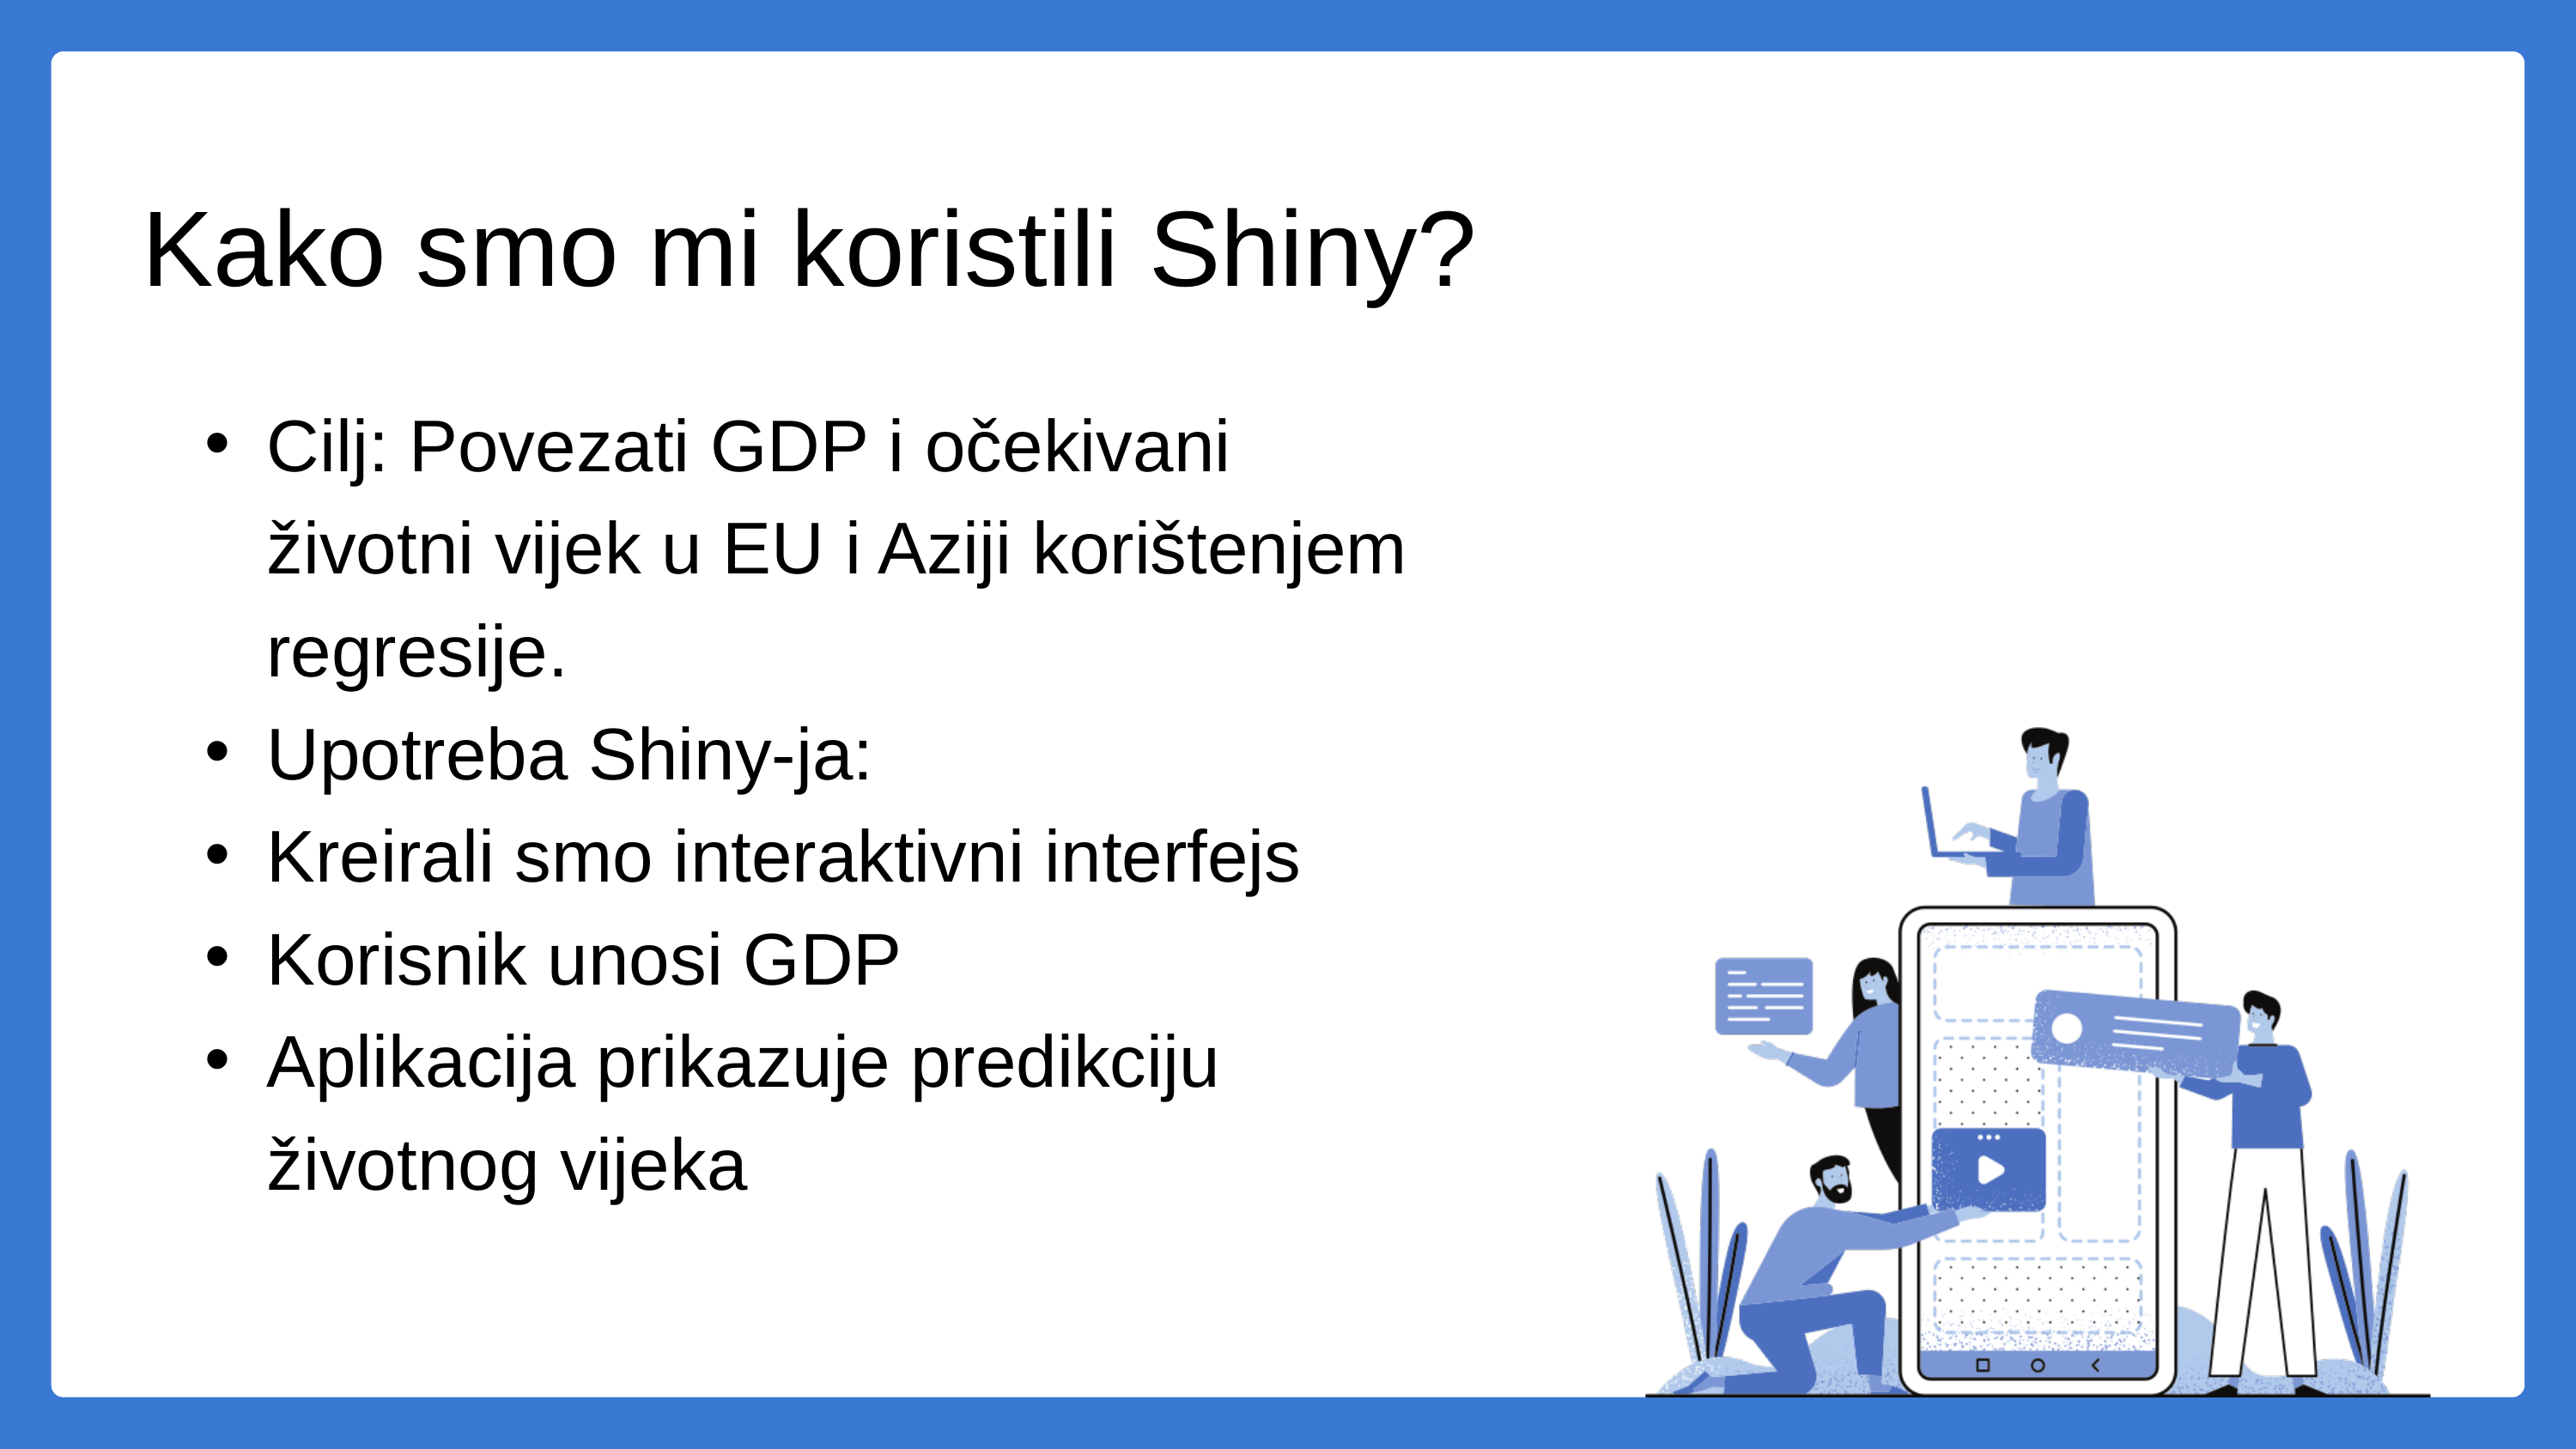

Kako smo mi koristili Shiny?
Cilj: Povezati GDP i očekivani životni vijek u EU i Aziji korištenjem regresije.
Upotreba Shiny-ja:
Kreirali smo interaktivni interfejs
Korisnik unosi GDP
Aplikacija prikazuje predikciju životnog vijeka